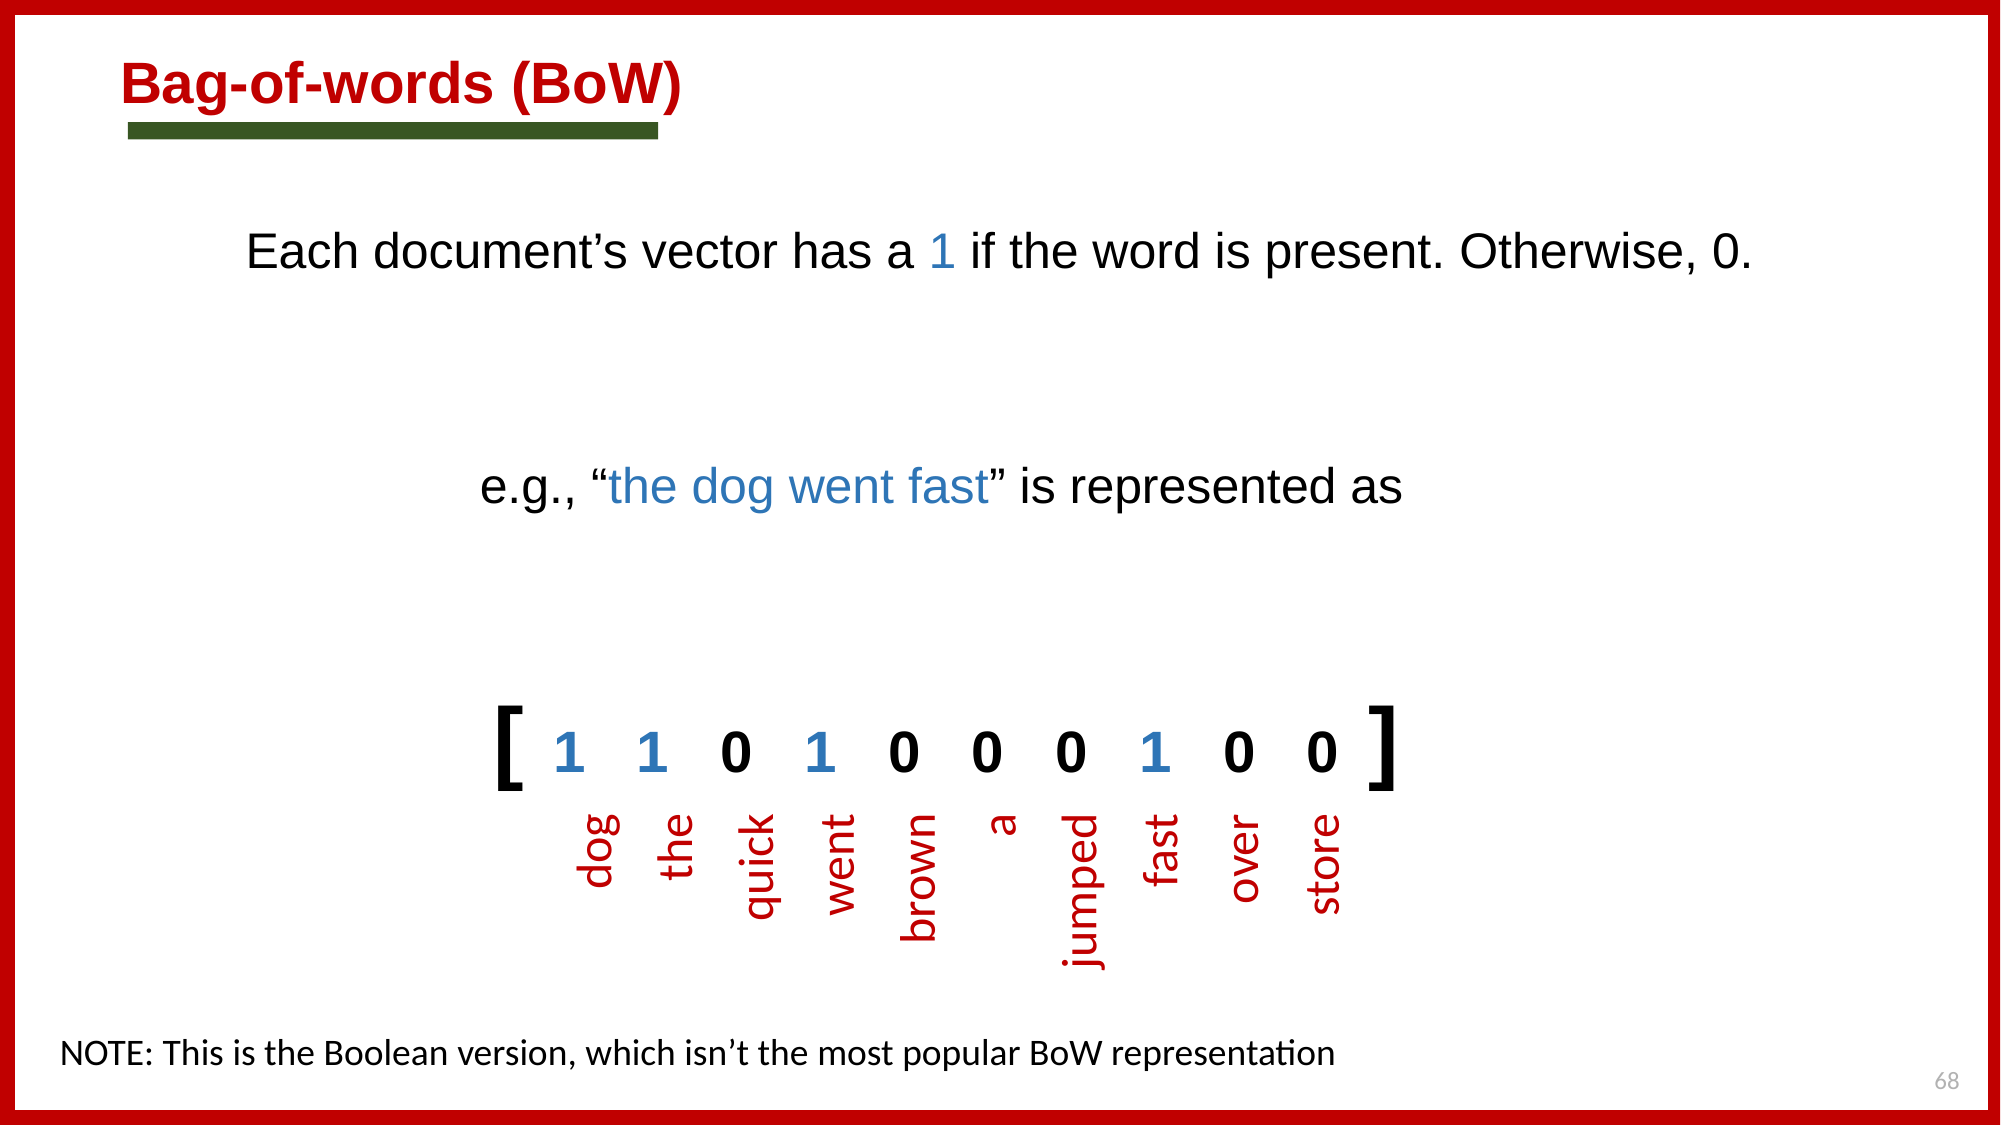

# Bag-of-words (BoW)

Each document’s vector has a 1 if the word is present. Otherwise, 0.
e.g., “the dog went fast” is represented as
dog
the
quick
went
brown
a
jumped
fast
over
store

[ 1  1  0  1  0  0  0  1  0  0 ]
NOTE: This is the Boolean version, which isn’t the most popular BoW representation
68